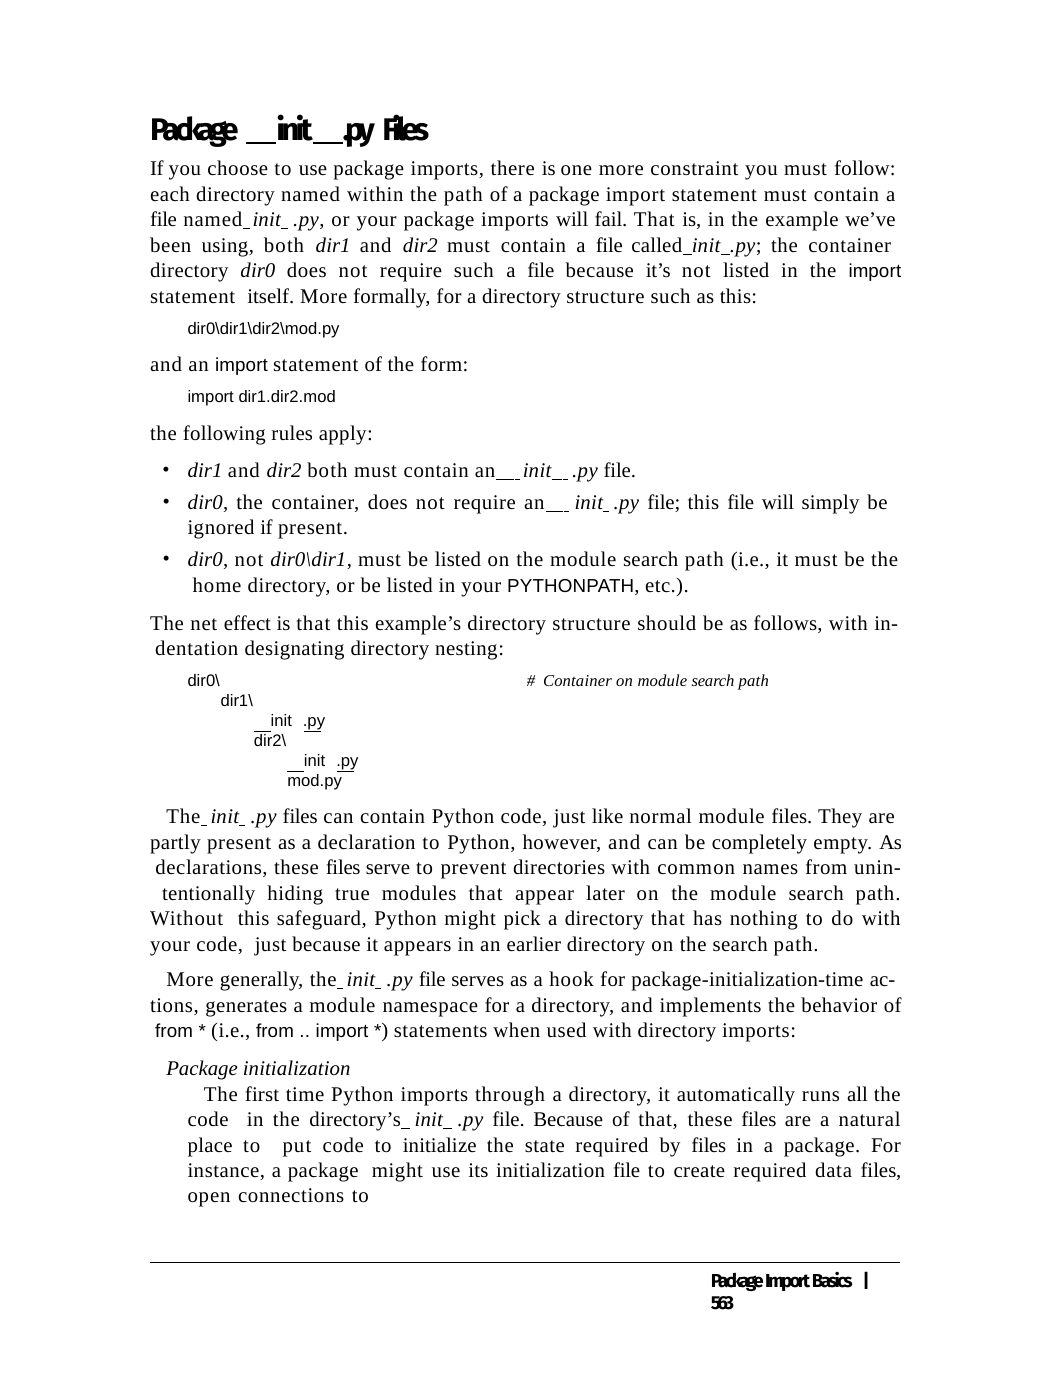

Package     init    .py Files
If you choose to use package imports, there is one more constraint you must follow:  each directory named within the path of a package import statement must contain a  file named init .py, or your package imports will fail. That is, in the example we’ve  been using, both dir1 and dir2 must contain a file called init .py; the container  directory dir0 does not require such a file because it’s not listed in the import statement  itself. More formally, for a directory structure such as this:
dir0\dir1\dir2\mod.py
and an import statement of the form:
import dir1.dir2.mod
the following rules apply:
dir1 and dir2 both must contain an    init   .py file.
dir0, the container, does not require an    init .py file; this file will simply be  ignored if present.
dir0, not dir0\dir1, must be listed on the module search path (i.e., it must be the  home directory, or be listed in your PYTHONPATH, etc.).
The net effect is that this example’s directory structure should be as follows, with in-  dentation designating directory nesting:
dir0\	# Container on module search path
dir1\
init .py  dir2\
init .py  mod.py
The init .py files can contain Python code, just like normal module files. They are  partly present as a declaration to Python, however, and can be completely empty. As  declarations, these files serve to prevent directories with common names from unin-  tentionally hiding true modules that appear later on the module search path. Without  this safeguard, Python might pick a directory that has nothing to do with your code,  just because it appears in an earlier directory on the search path.
More generally, the init .py file serves as a hook for package-initialization-time ac-  tions, generates a module namespace for a directory, and implements the behavior of  from * (i.e., from .. import *) statements when used with directory imports:
Package initialization
The first time Python imports through a directory, it automatically runs all the code  in the directory’s init .py file. Because of that, these files are a natural place to  put code to initialize the state required by files in a package. For instance, a package  might use its initialization file to create required data files, open connections to

Package Import Basics  |  563